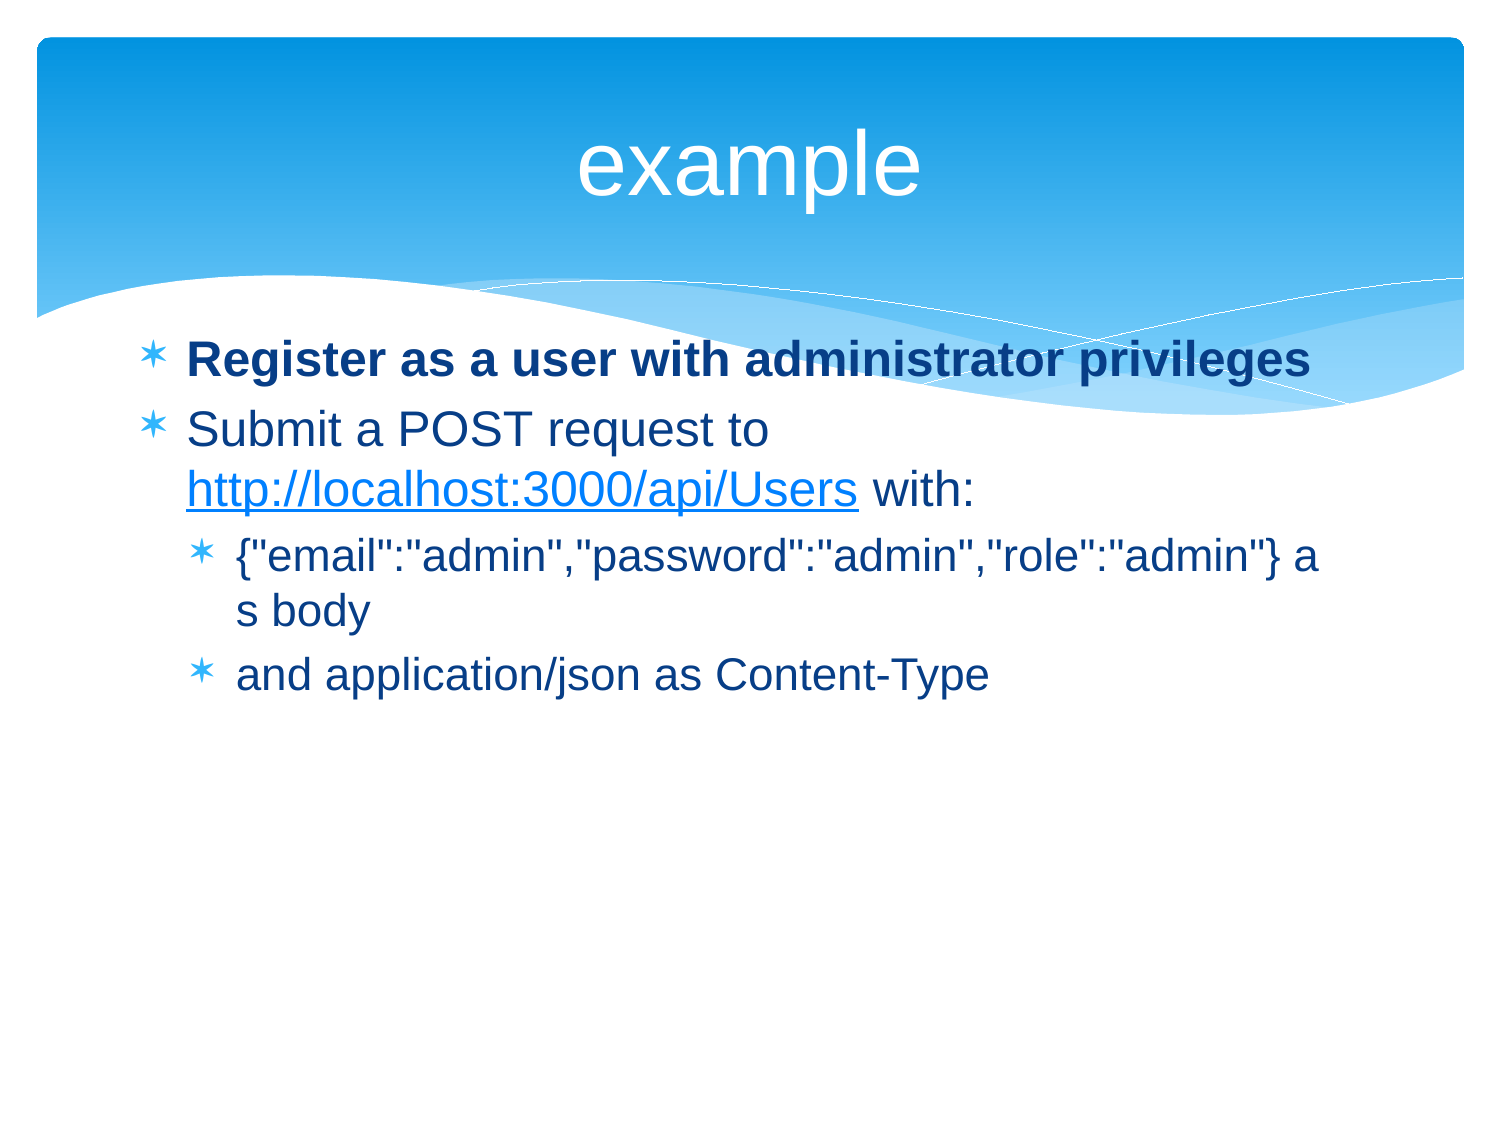

# example
Register as a user with administrator privileges
Submit a POST request to http://localhost:3000/api/Users with:
{"email":"admin","password":"admin","role":"admin"} as body
and application/json as Content-Type